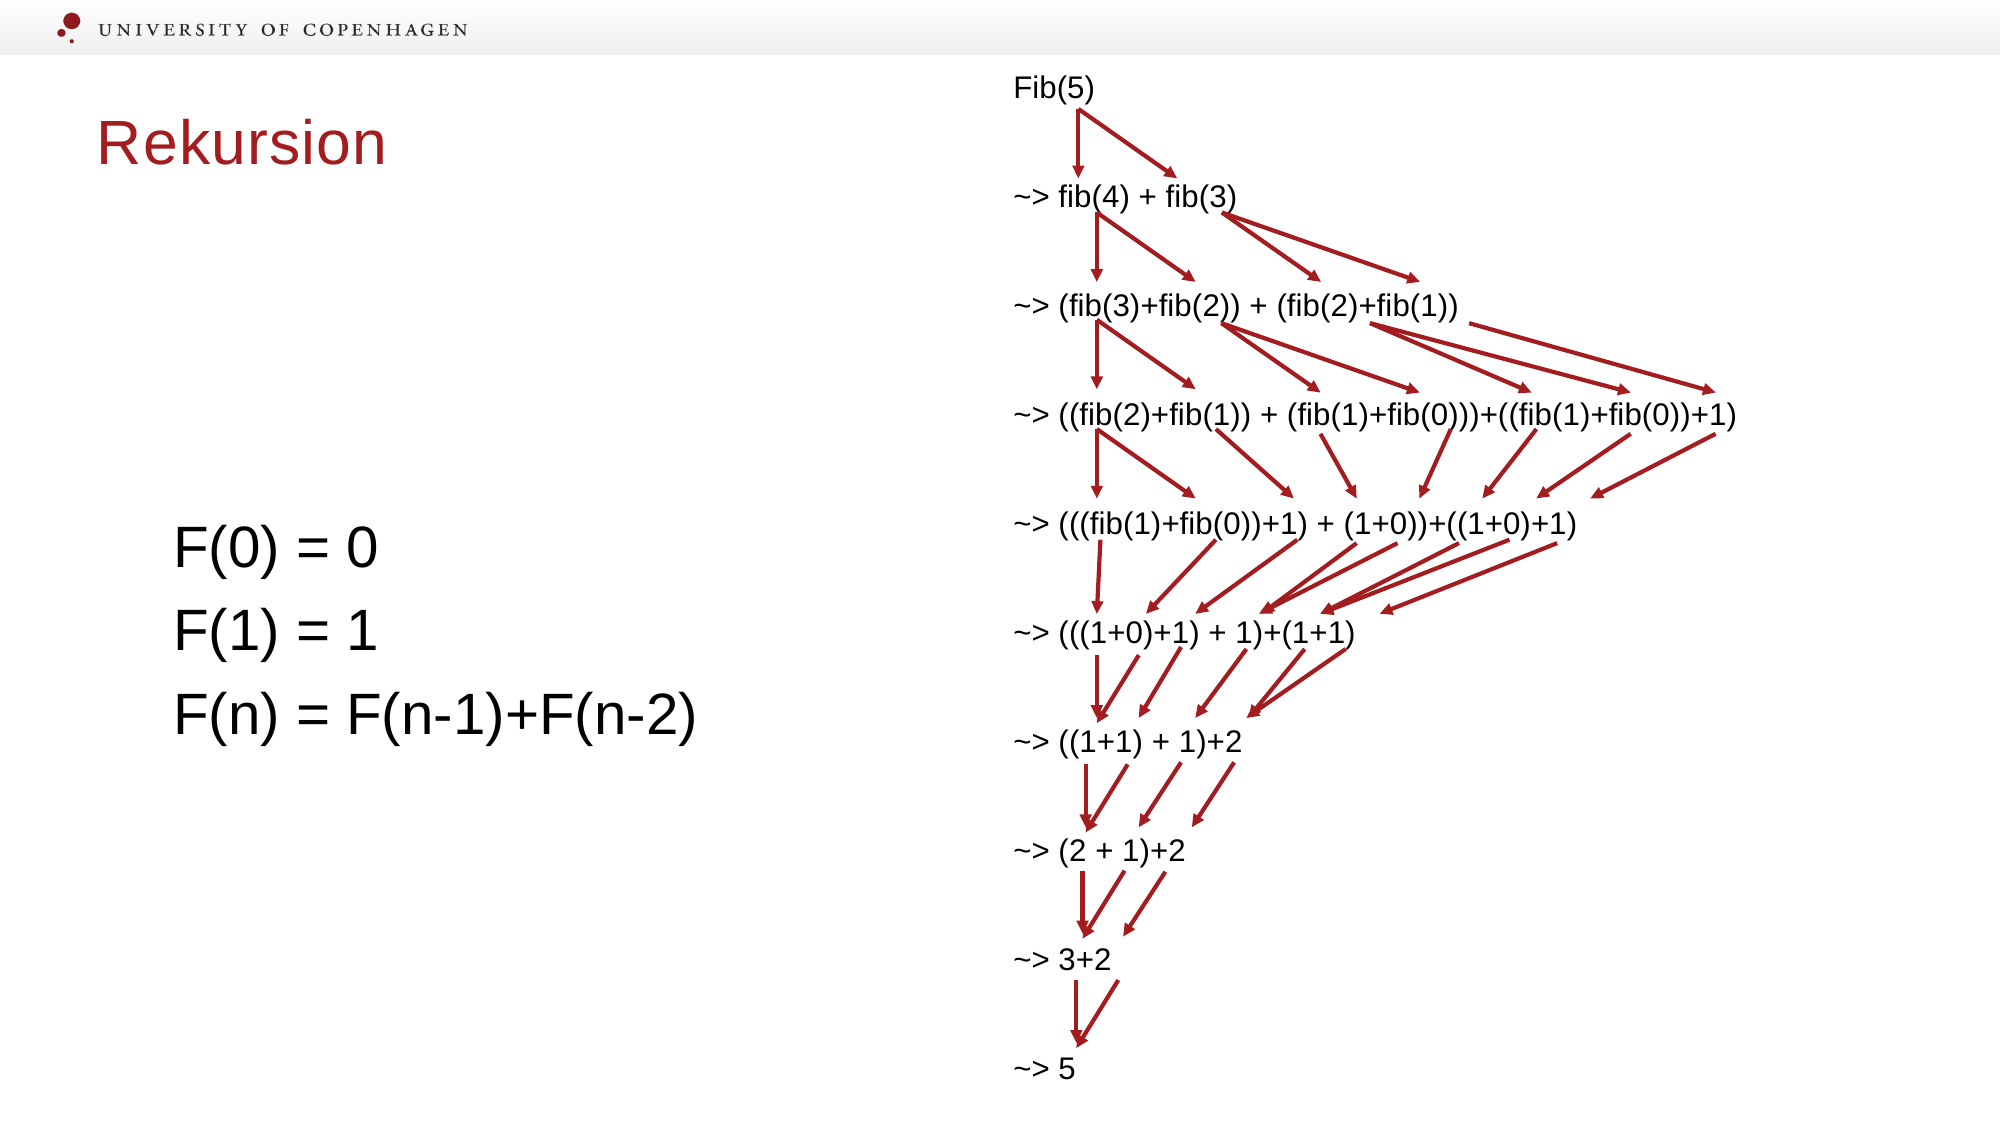

Fib(5)

~> fib(4) + fib(3)

~> (fib(3)+fib(2)) + (fib(2)+fib(1))

~> ((fib(2)+fib(1)) + (fib(1)+fib(0)))+((fib(1)+fib(0))+1)

~> (((fib(1)+fib(0))+1) + (1+0))+((1+0)+1)

~> (((1+0)+1) + 1)+(1+1)

~> ((1+1) + 1)+2

~> (2 + 1)+2

~> 3+2

~> 5
# Rekursion
F(0) = 0
F(1) = 1
F(n) = F(n-1)+F(n-2)